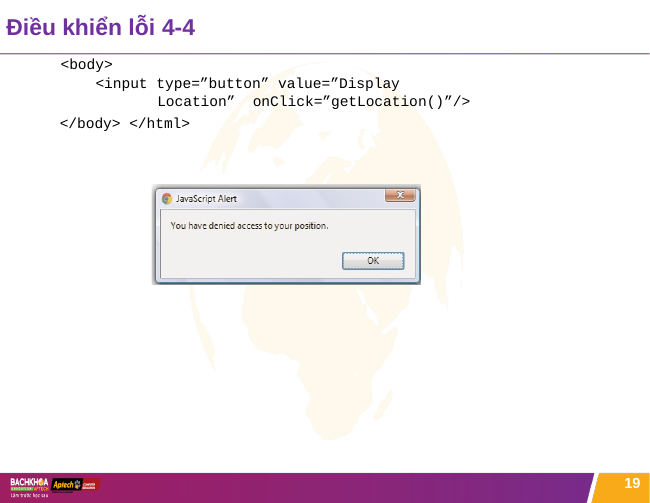

# Điều khiển lỗi 4-4
<body>
<input type=”button” value=”Display Location”  onClick=”getLocation()”/>
</body> </html>

19